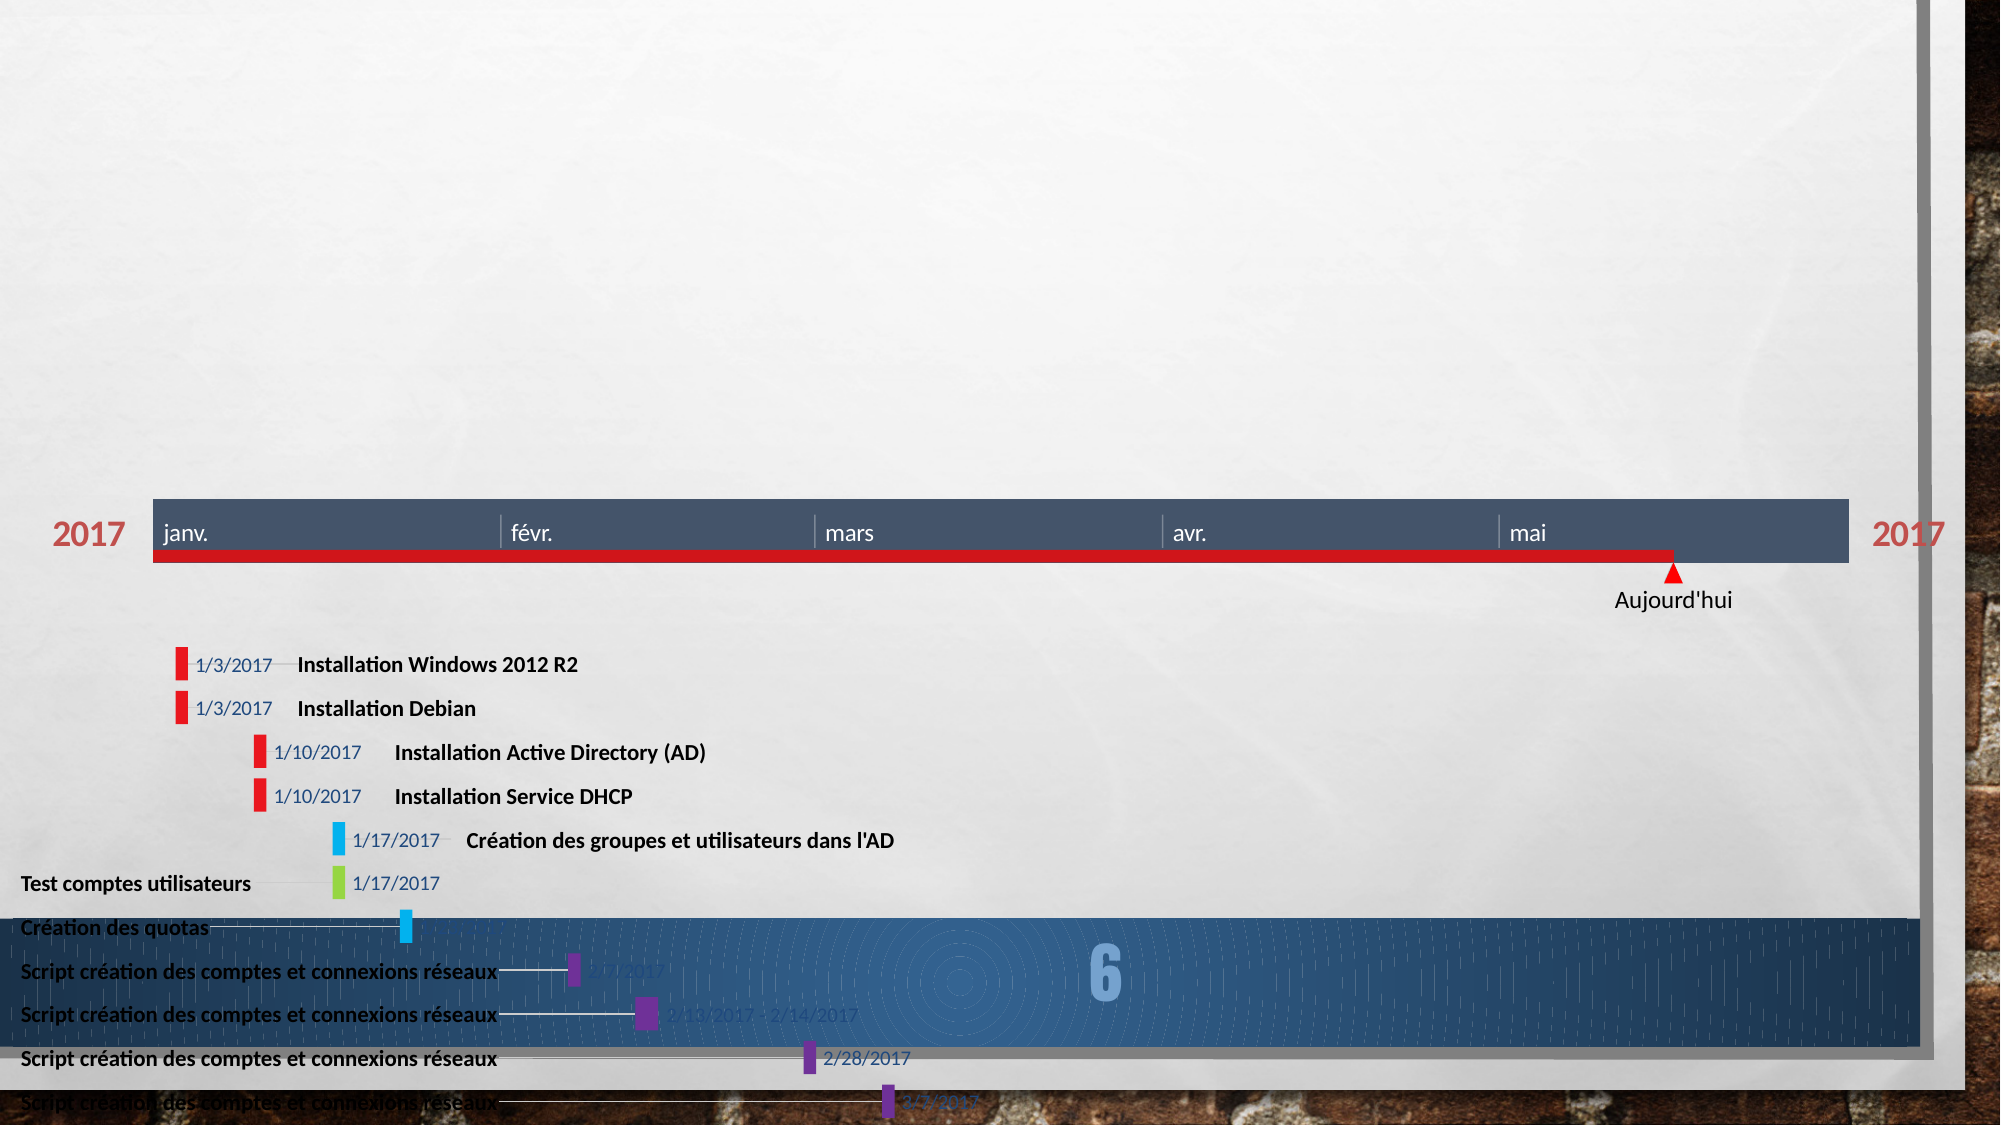

2017
2017
janv.
févr.
mars
avr.
mai

Aujourd'hui
1 jour

Installation Windows 2012 R2
1/3/2017

1 jour

Installation Debian
1/3/2017

1 jour

Installation Active Directory (AD)
1/10/2017

1 jour

Installation Service DHCP
1/10/2017

1 jour

Création des groupes et utilisateurs dans l'AD
1/17/2017

1 jour

Test comptes utilisateurs
1/17/2017

1 jour

Création des quotas
1/23/2017

6
1 jour

Script création des comptes et connexions réseaux
2/7/2017

2 jours

Script création des comptes et connexions réseaux
2/13/2017 - 2/14/2017

1 jour

Script création des comptes et connexions réseaux
2/28/2017

1 jour

Script création des comptes et connexions réseaux
3/7/2017

1 jour

Script création des comptes et connexions réseaux
3/14/2017

1 jour

Création des stratégies de groupes (GPO)
3/28/2017

1 jour

Création des stratégies de groupes (GPO)
4/4/2017

1 jour

Création des stratégies de groupes (GPO)
4/11/2017

1 jour

Installation Samba
4/25/2017

1 jour

Installation service web
5/16/2017

1 jour

Gestion des imprimantes
2/28/2017

1 jour

Gestion des imprimantes
3/7/2017

1 jour

Rédaction rapport
5/16/2017

1 jour

Réalisation Devis
5/16/2017